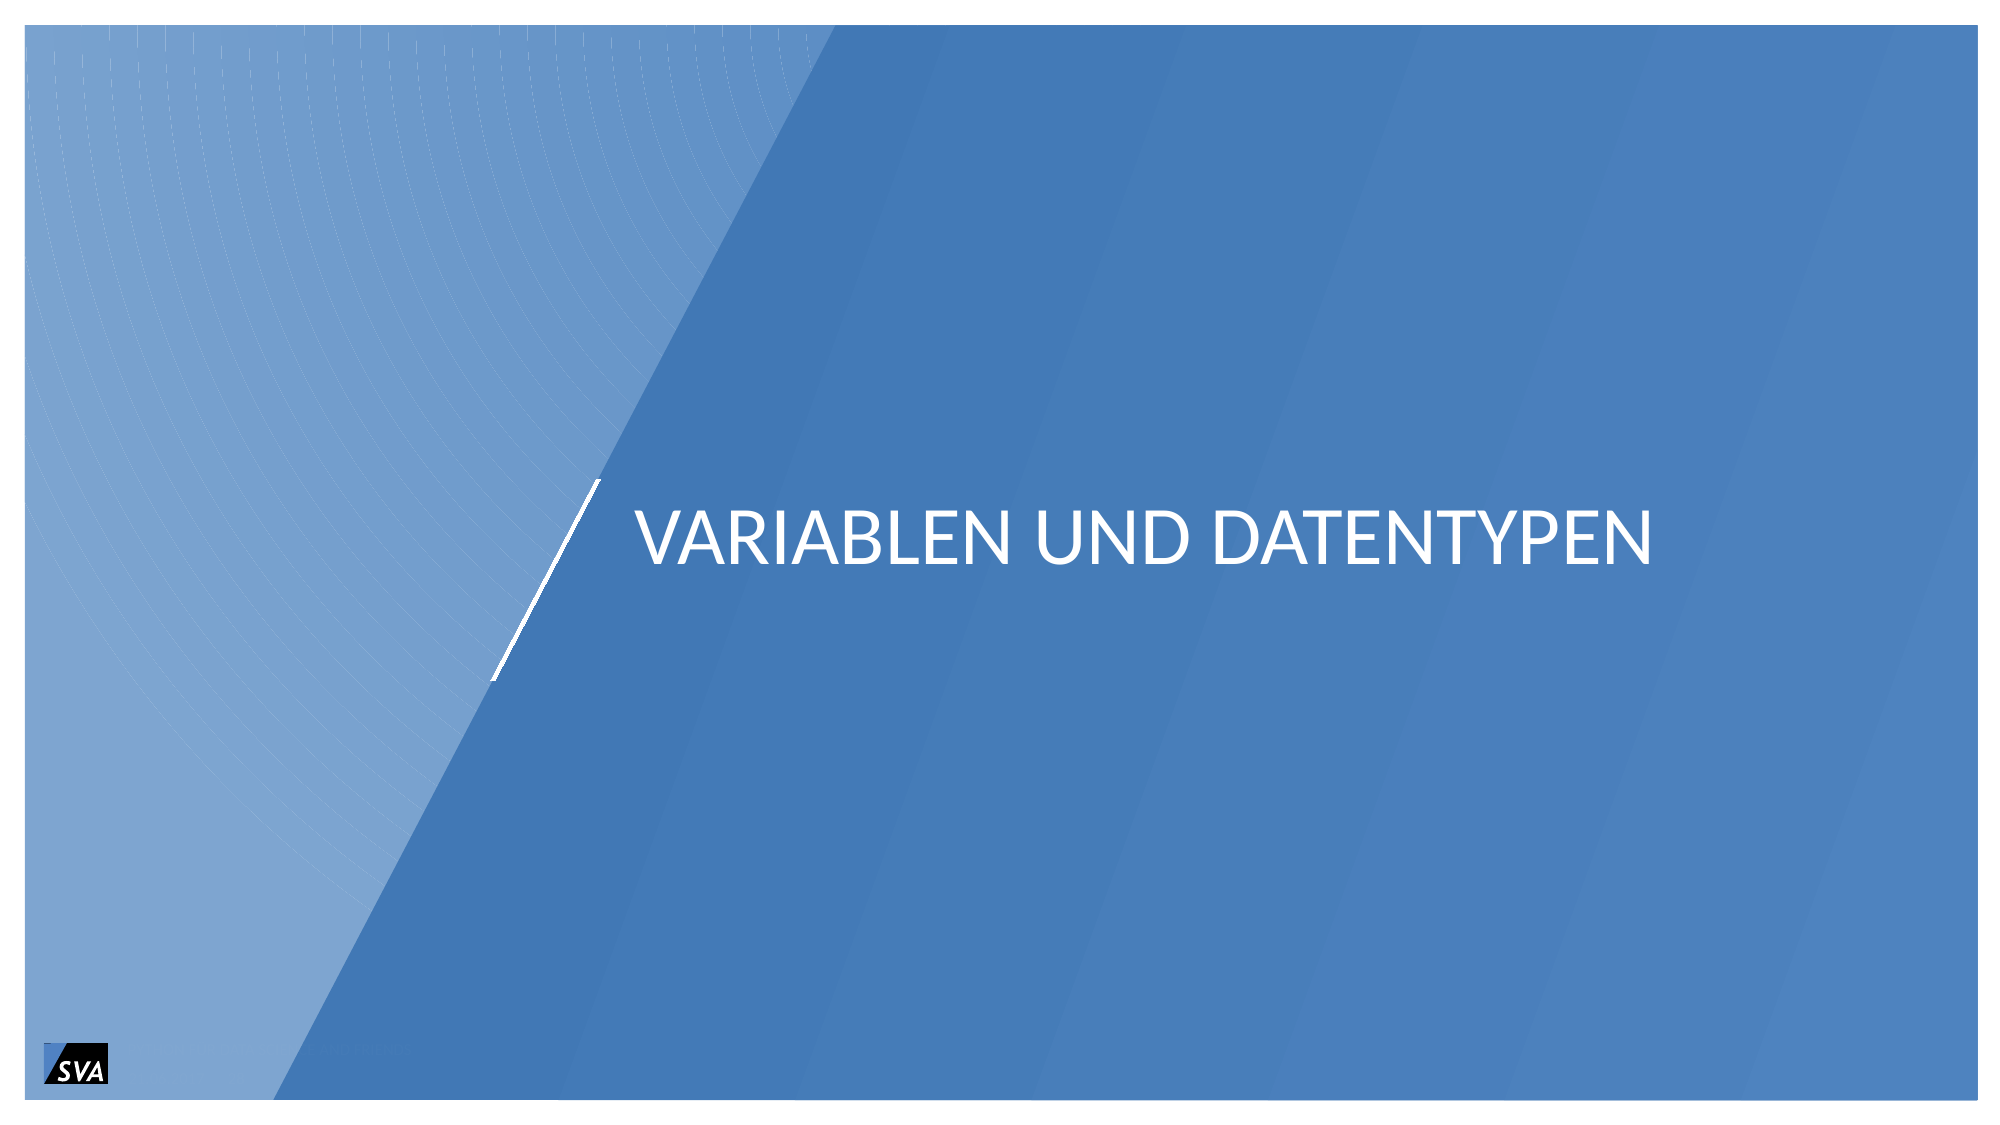

# Variablen und Datentypen
Python für Data Science and Friends
21.06.2017
28